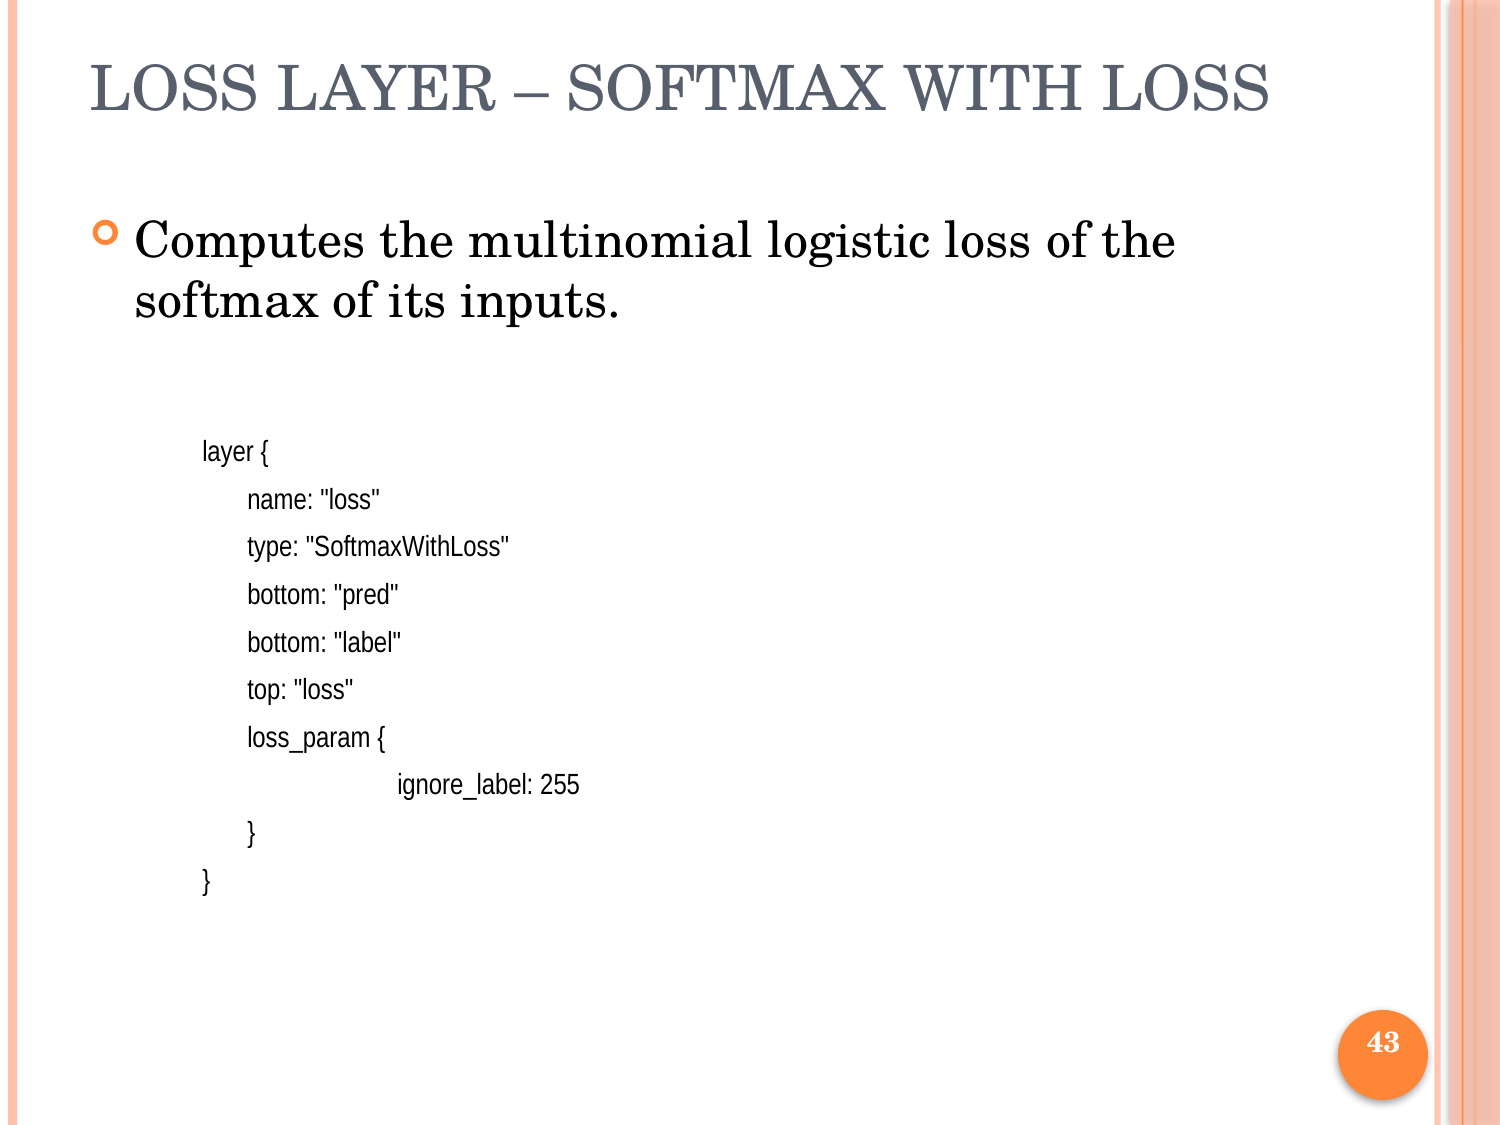

# Loss Layer – Softmax with loss
Computes the multinomial logistic loss of the softmax of its inputs.

layer {
	name: "loss"
	type: "SoftmaxWithLoss"
	bottom: "pred"
	bottom: "label"
	top: "loss"
	loss_param {
		ignore_label: 255
	}
}
43